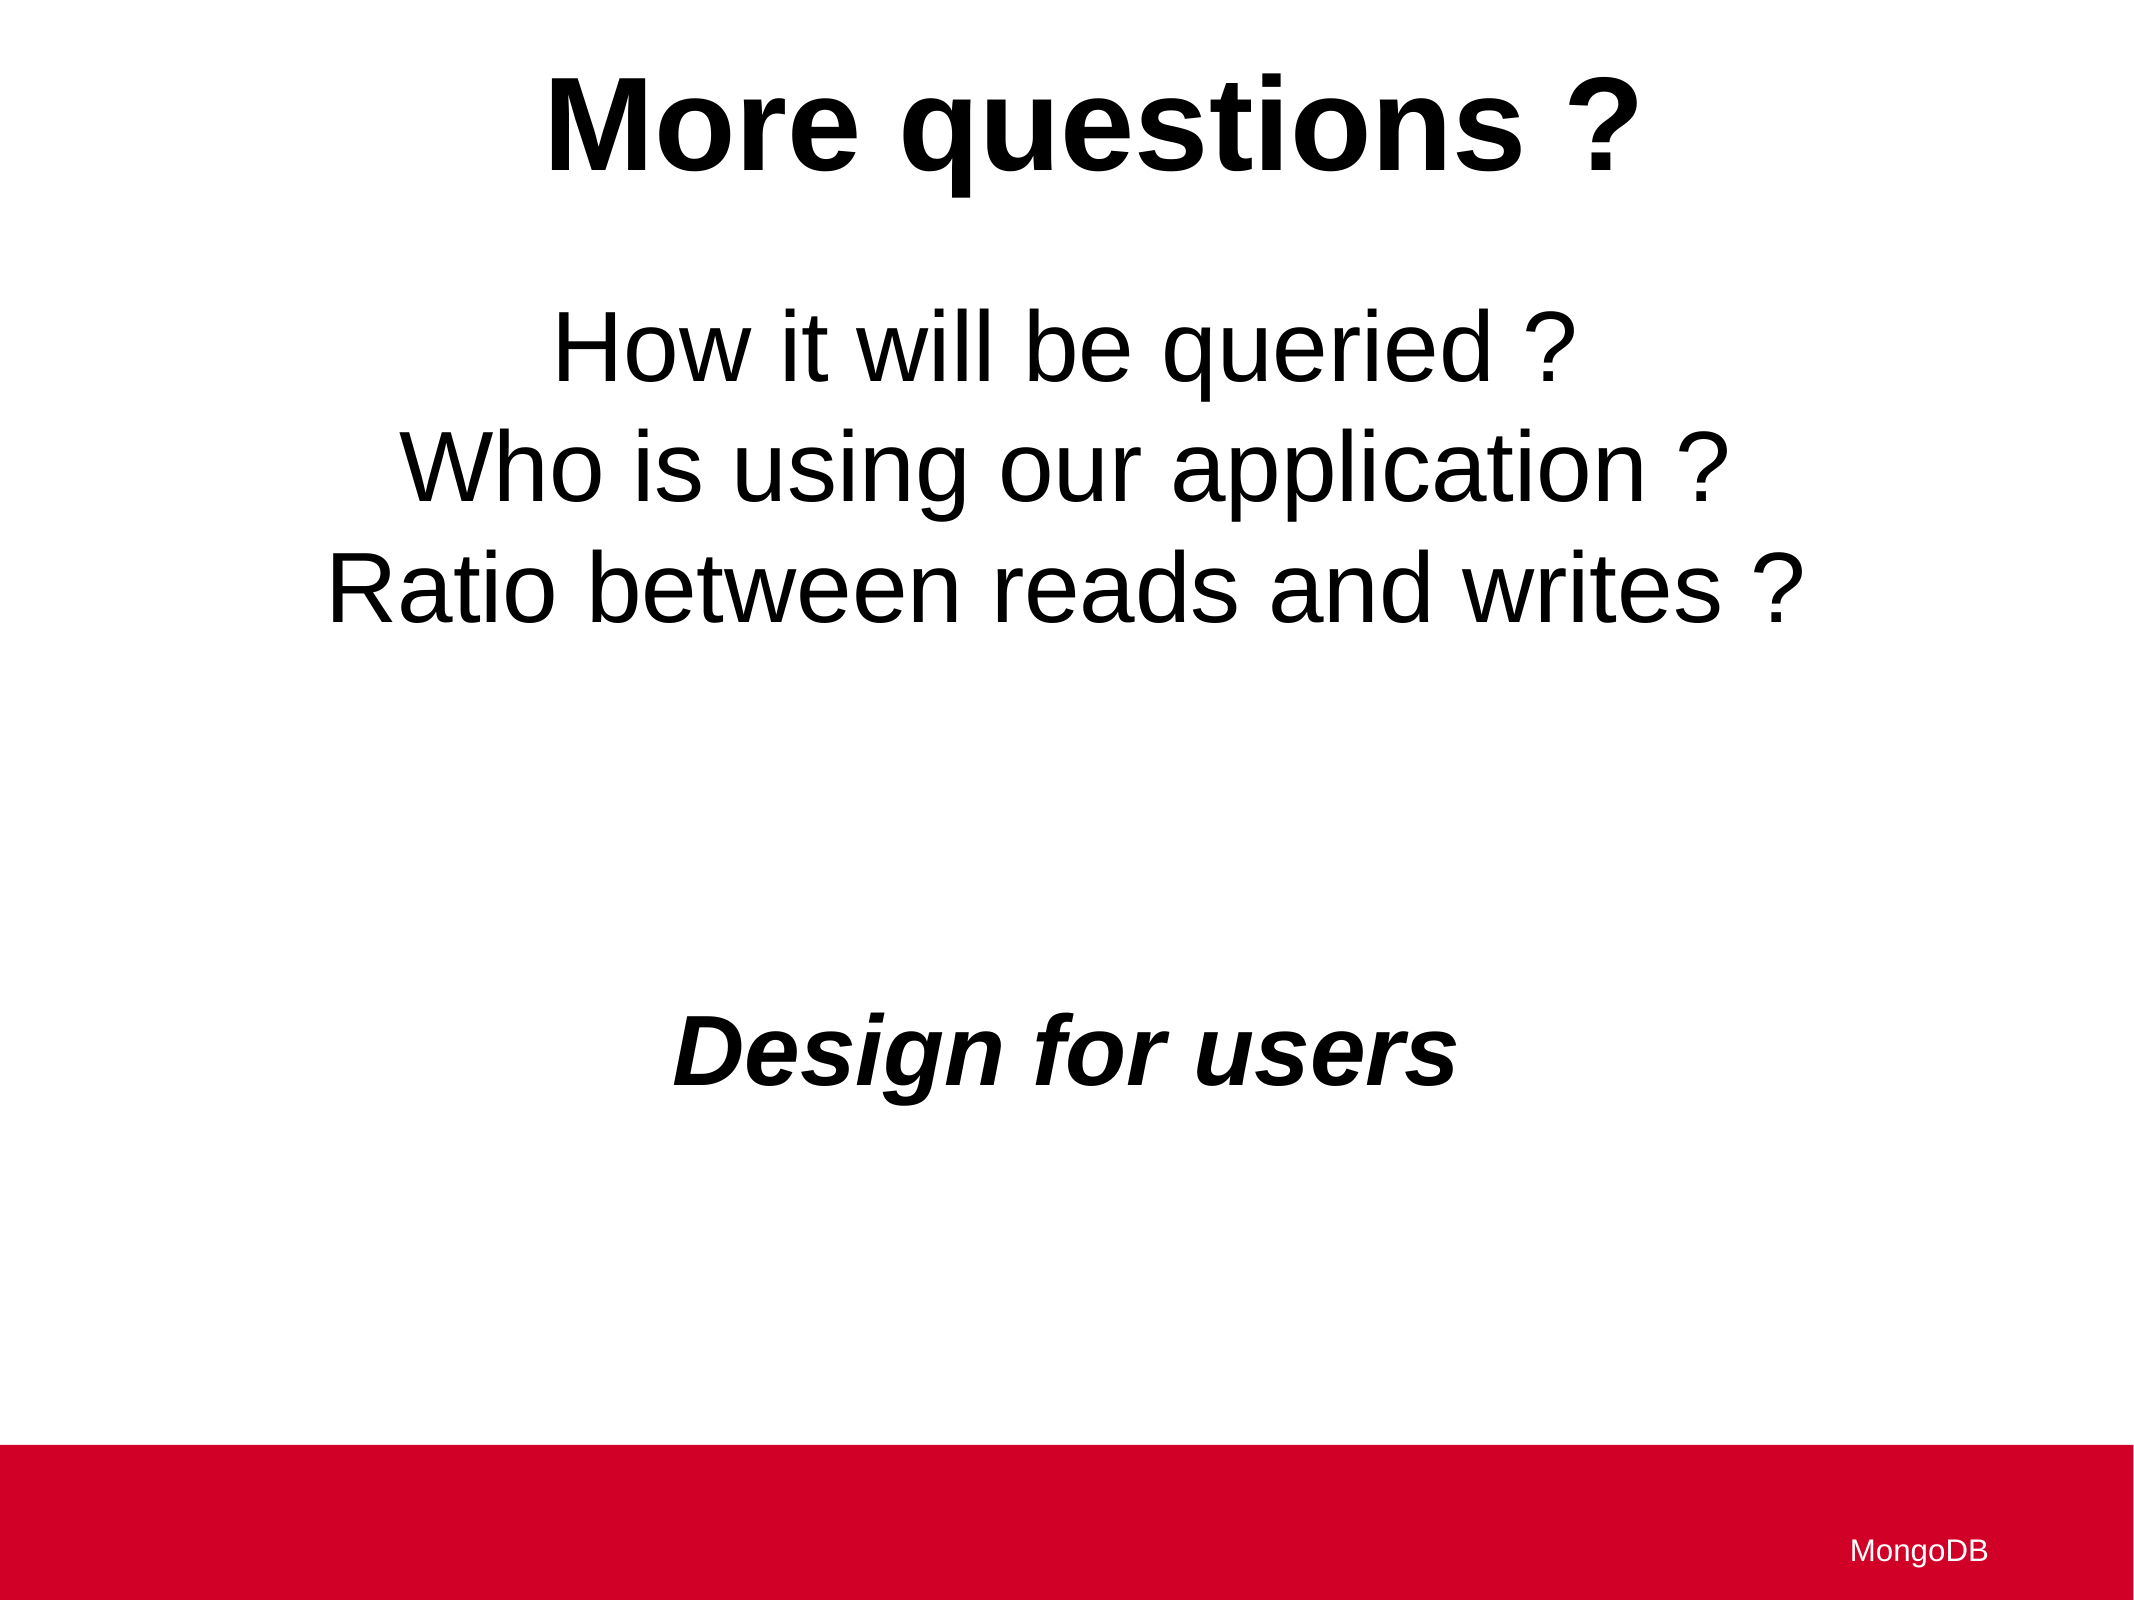

More questions ?
How it will be queried ?
Who is using our application ?
Ratio between reads and writes ?
Design for users
49